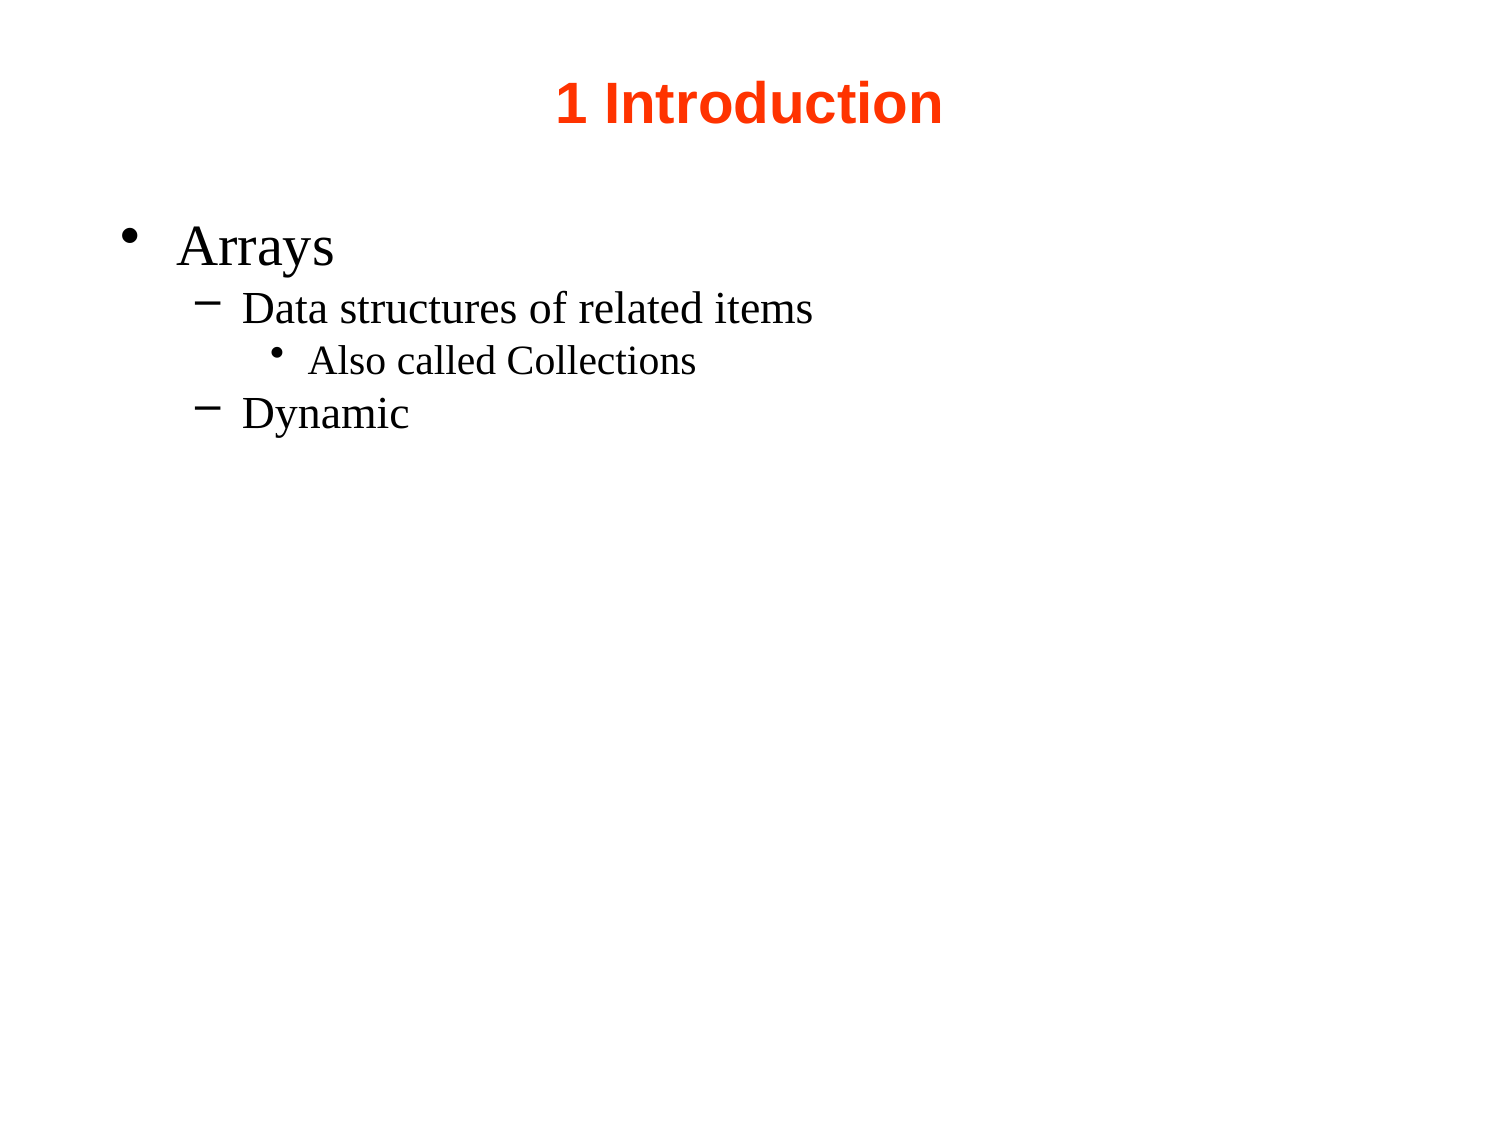

3
# 1 Introduction
Arrays
Data structures of related items
Also called Collections
Dynamic